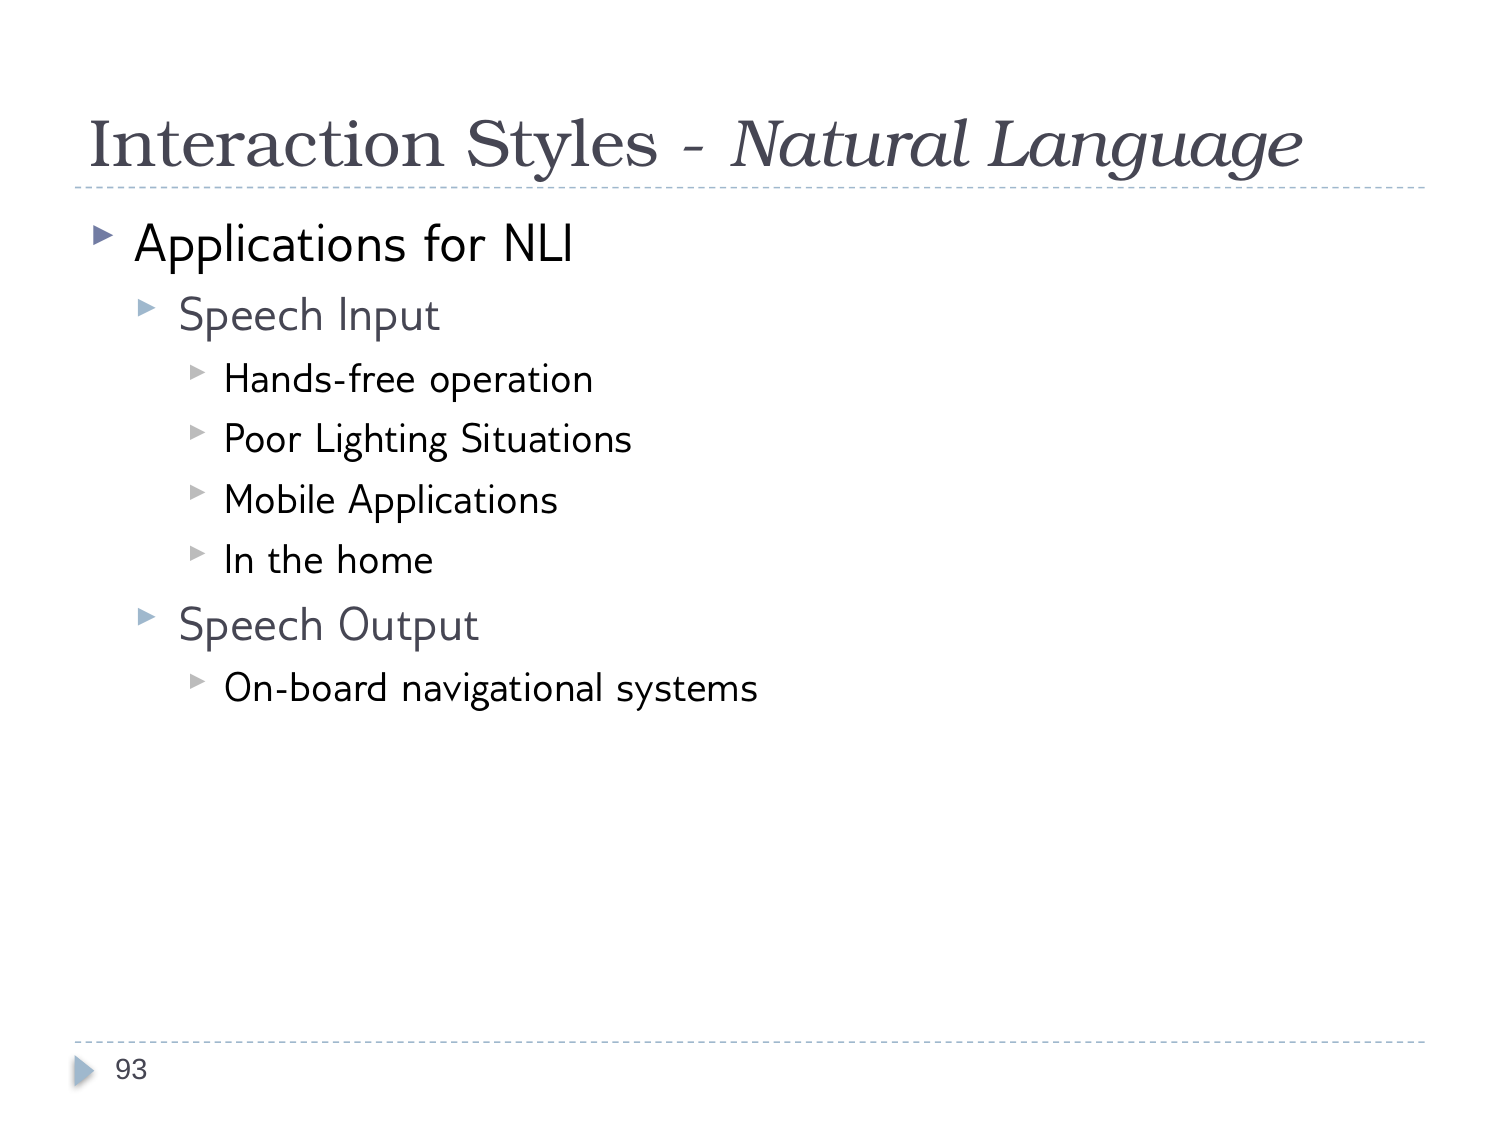

# Interaction Styles - Natural Language
Applications for NLI
Speech Input
Hands-free operation
Poor Lighting Situations
Mobile Applications
In the home
Speech Output
On-board navigational systems
93